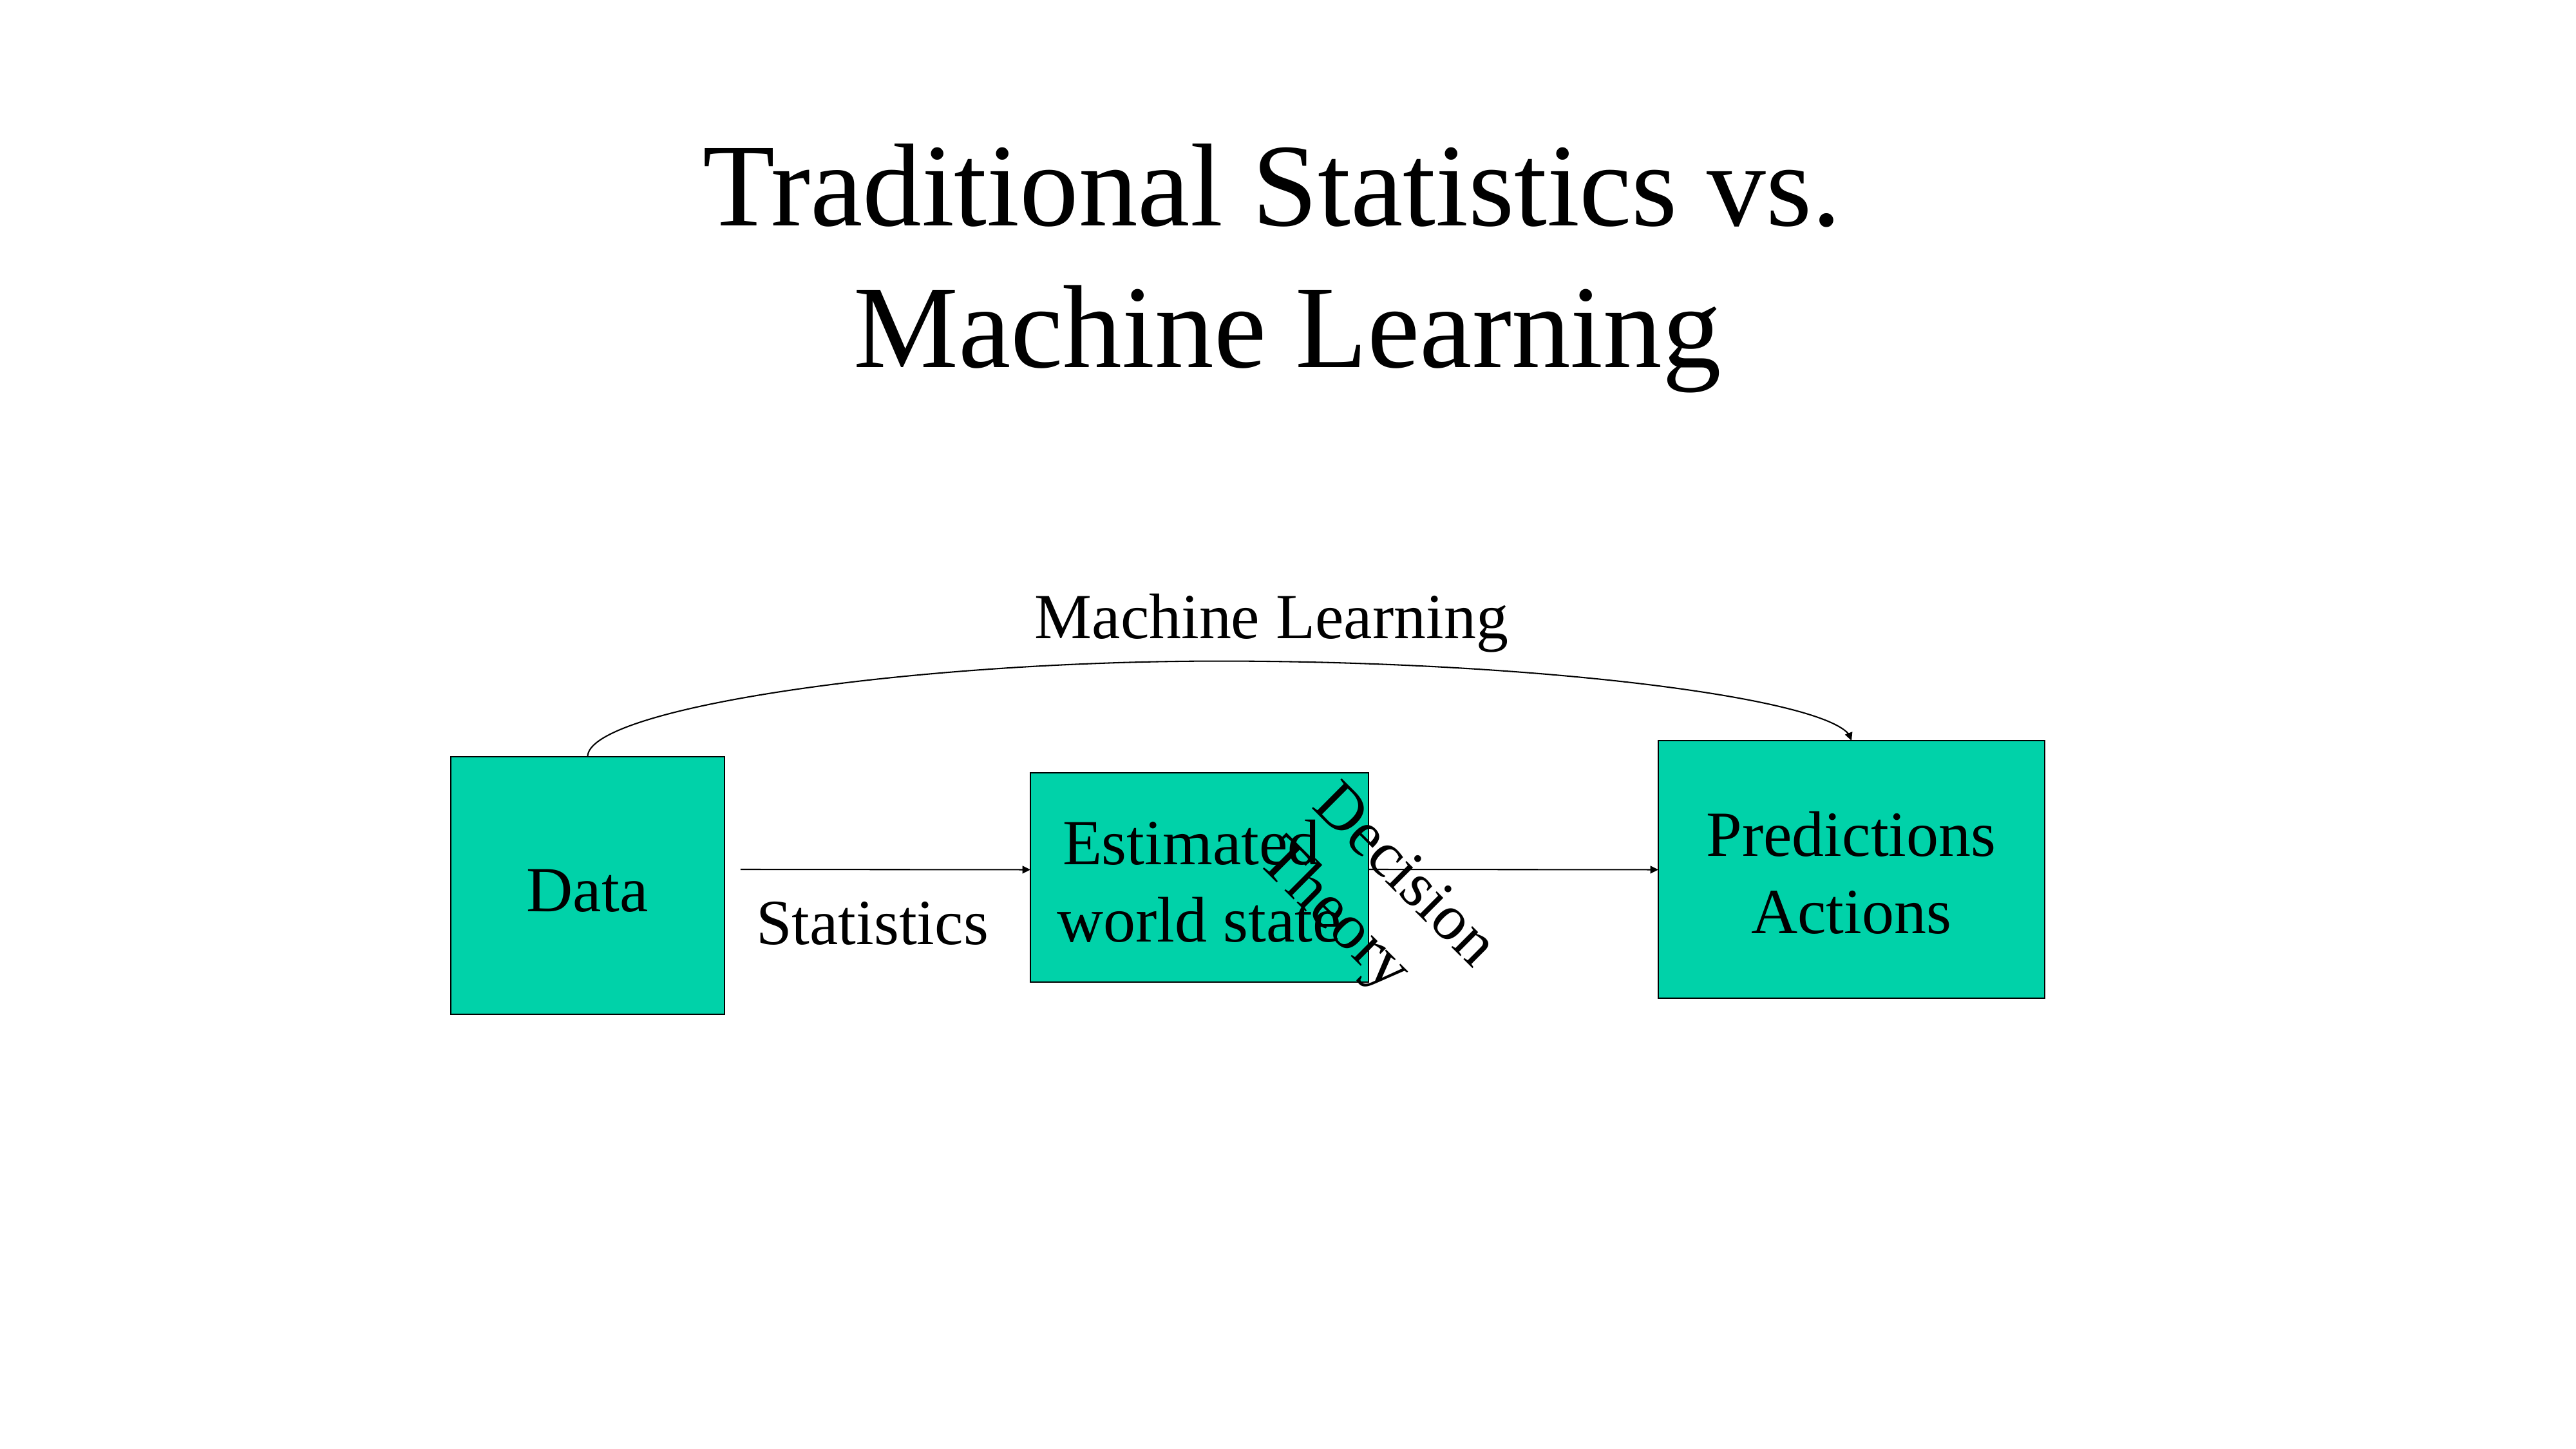

# Traditional Statistics vs. Machine Learning
Machine Learning

Predictions
Actions

Data

Estimated
world state
Decision
Theory

Statistics